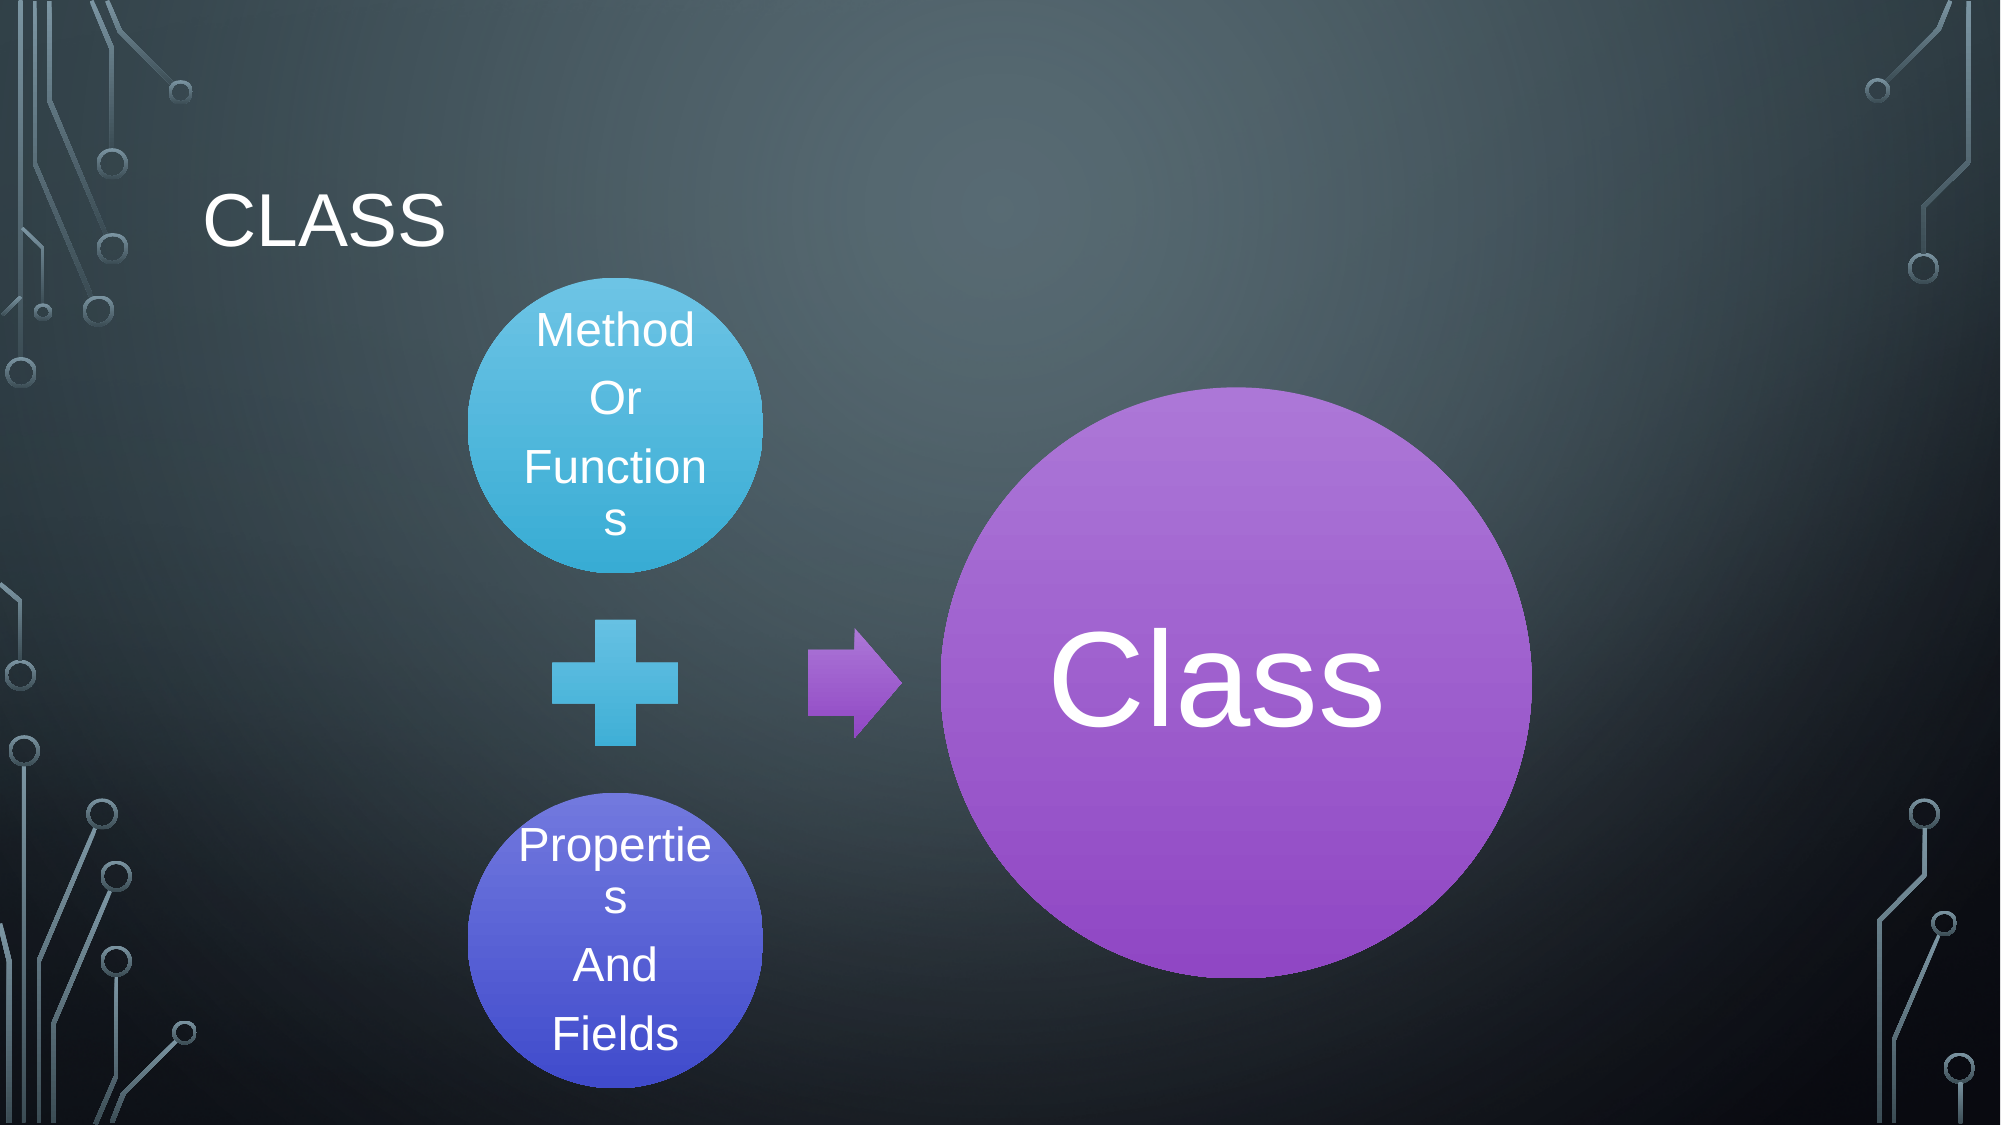

# class
Method
Or
Functions

Properties
And
Fields

Class